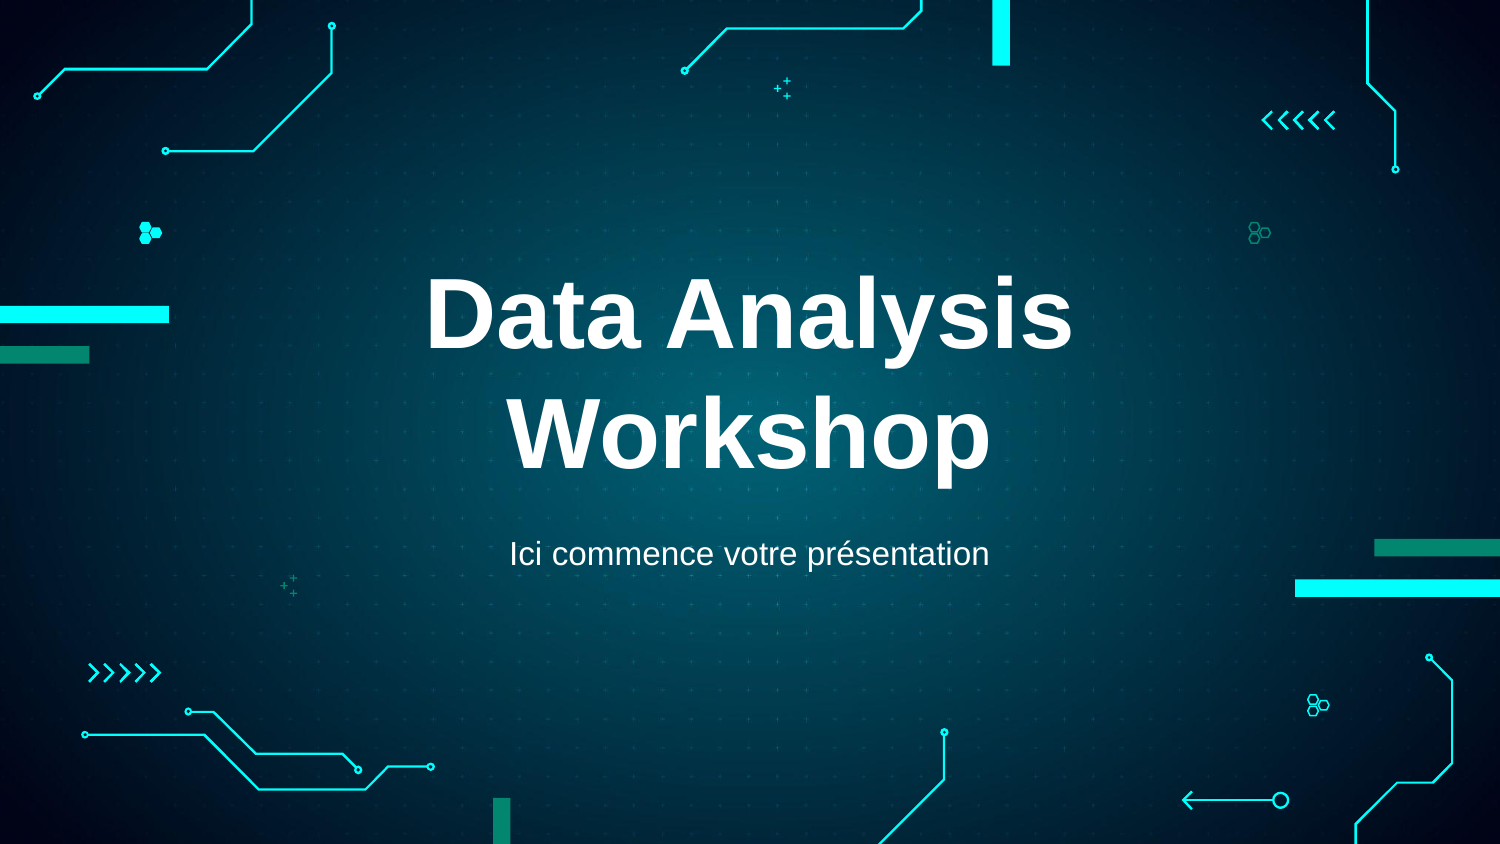

# Data Analysis Workshop
Ici commence votre présentation